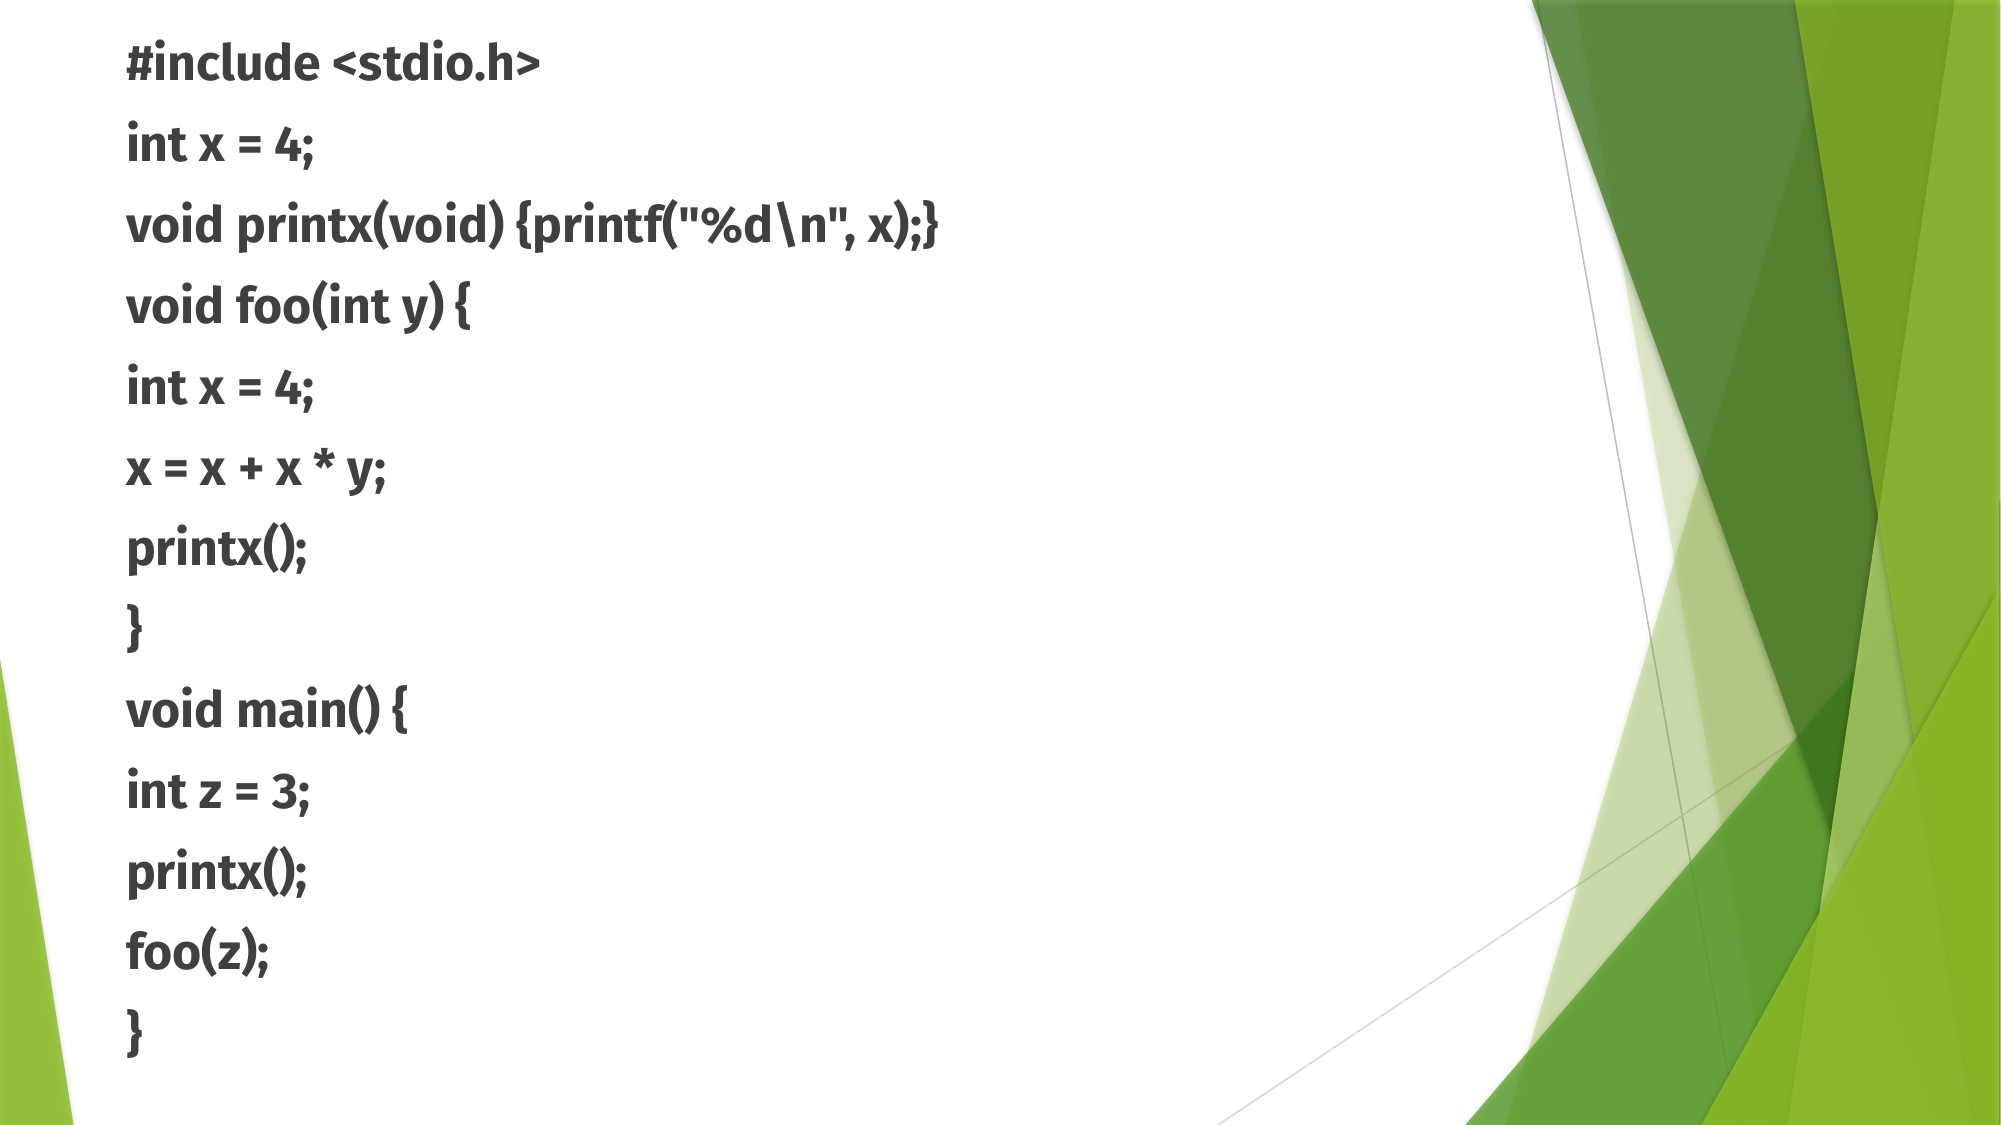

#include <stdio.h>
int x = 4;
void printx(void) {printf("%d\n", x);}
void foo(int y) {
int x = 4;
x = x + x * y;
printx();
}
void main() {
int z = 3;
printx();
foo(z);
}